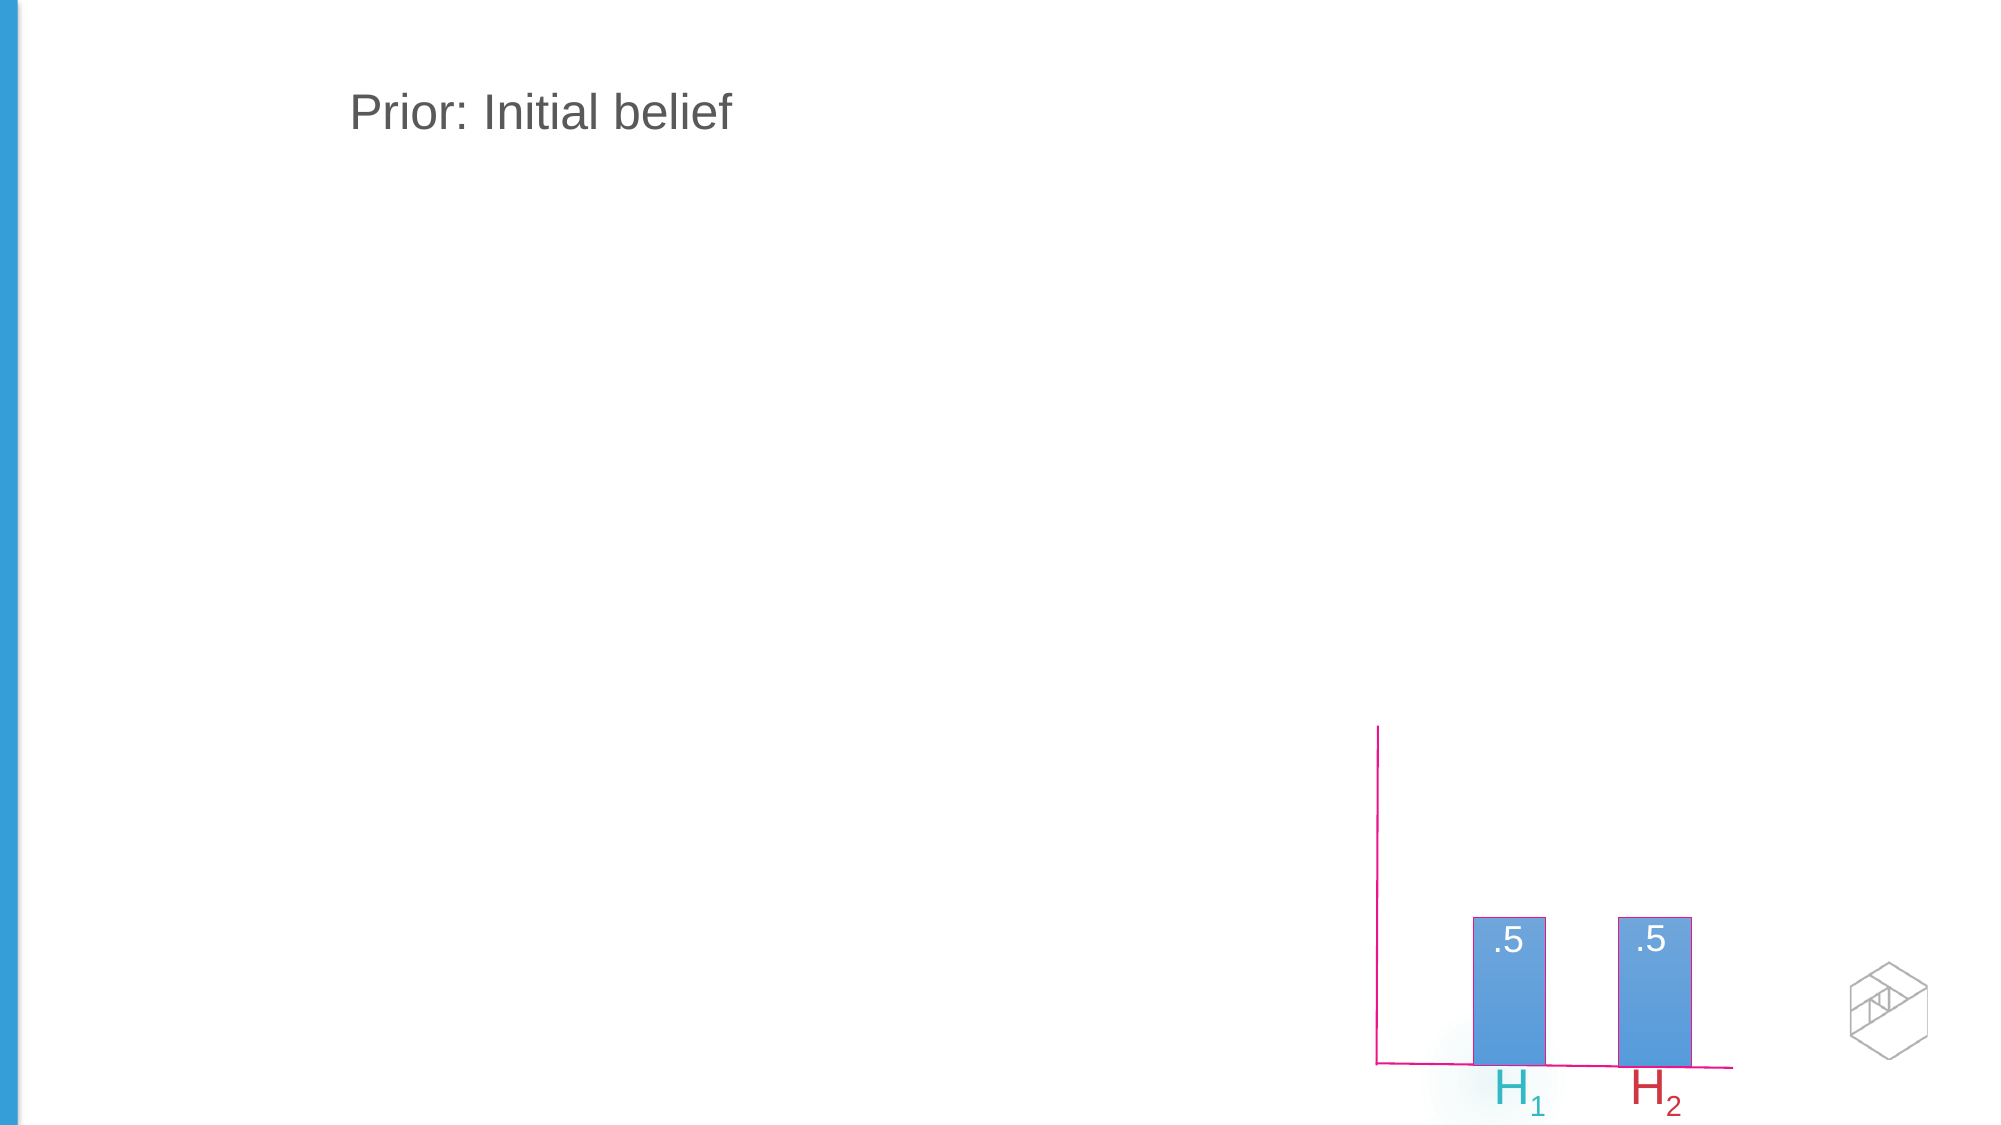

Prior: Initial belief

.5
.5

H1          H2